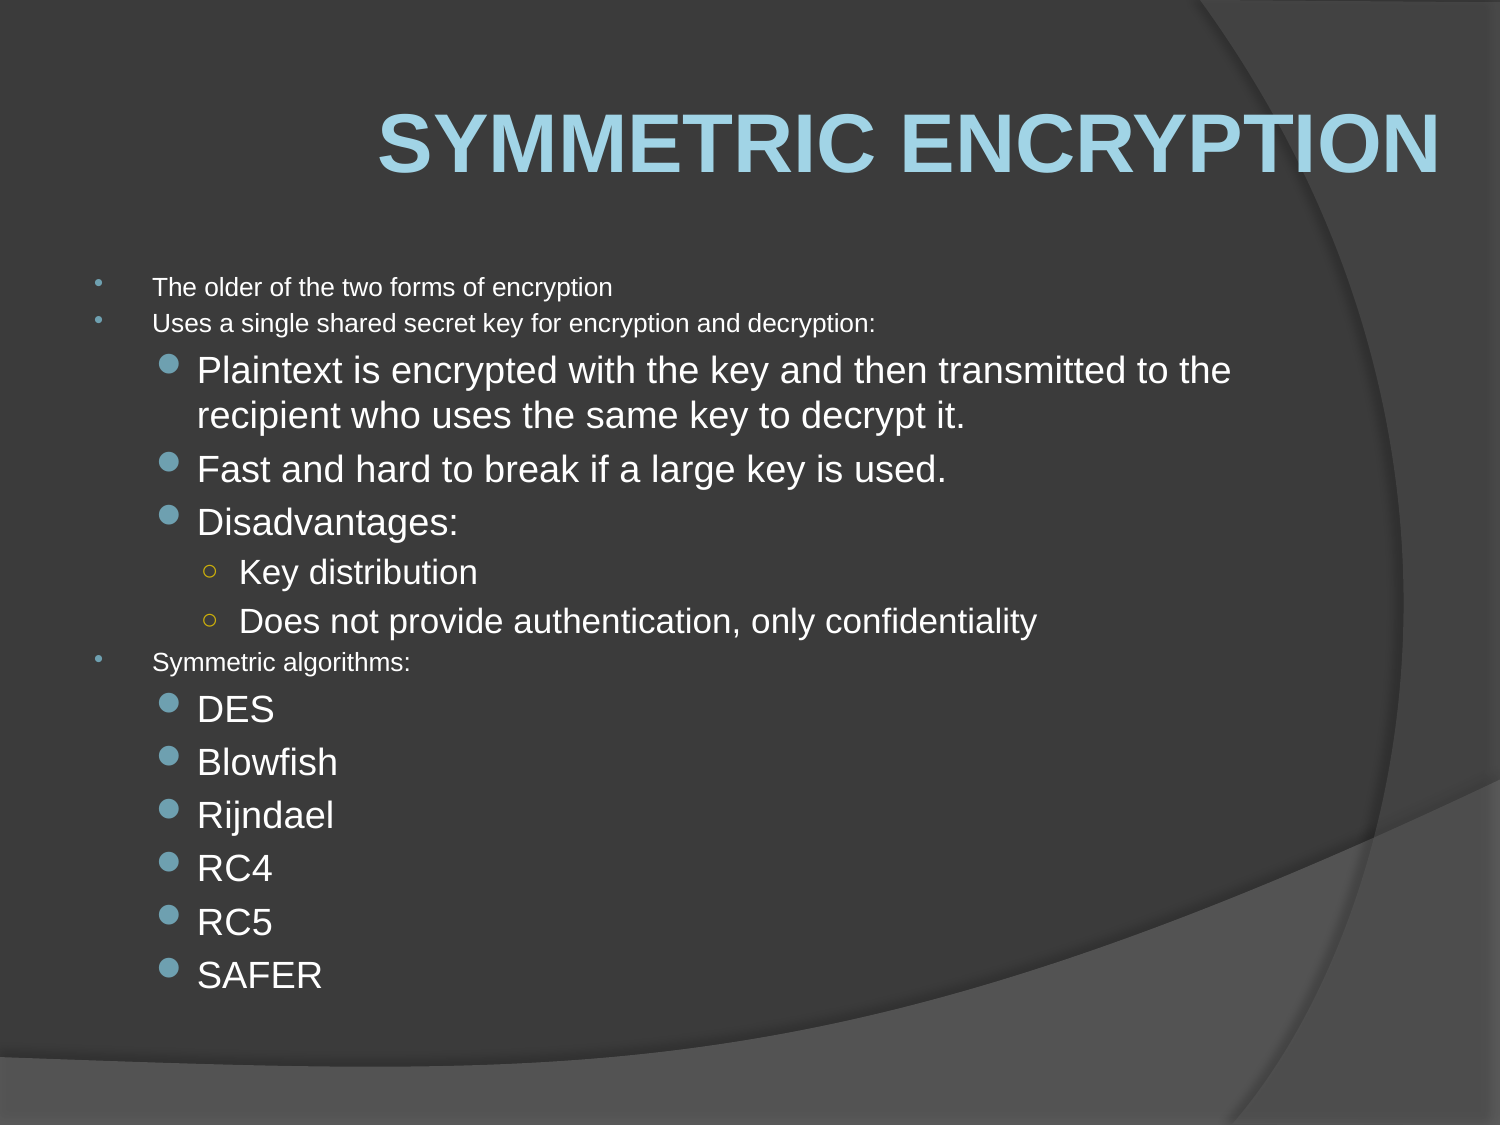

# Symmetric Encryption
The older of the two forms of encryption
Uses a single shared secret key for encryption and decryption:
Plaintext is encrypted with the key and then transmitted to the recipient who uses the same key to decrypt it.
Fast and hard to break if a large key is used.
Disadvantages:
Key distribution
Does not provide authentication, only confidentiality
Symmetric algorithms:
DES
Blowfish
Rijndael
RC4
RC5
SAFER